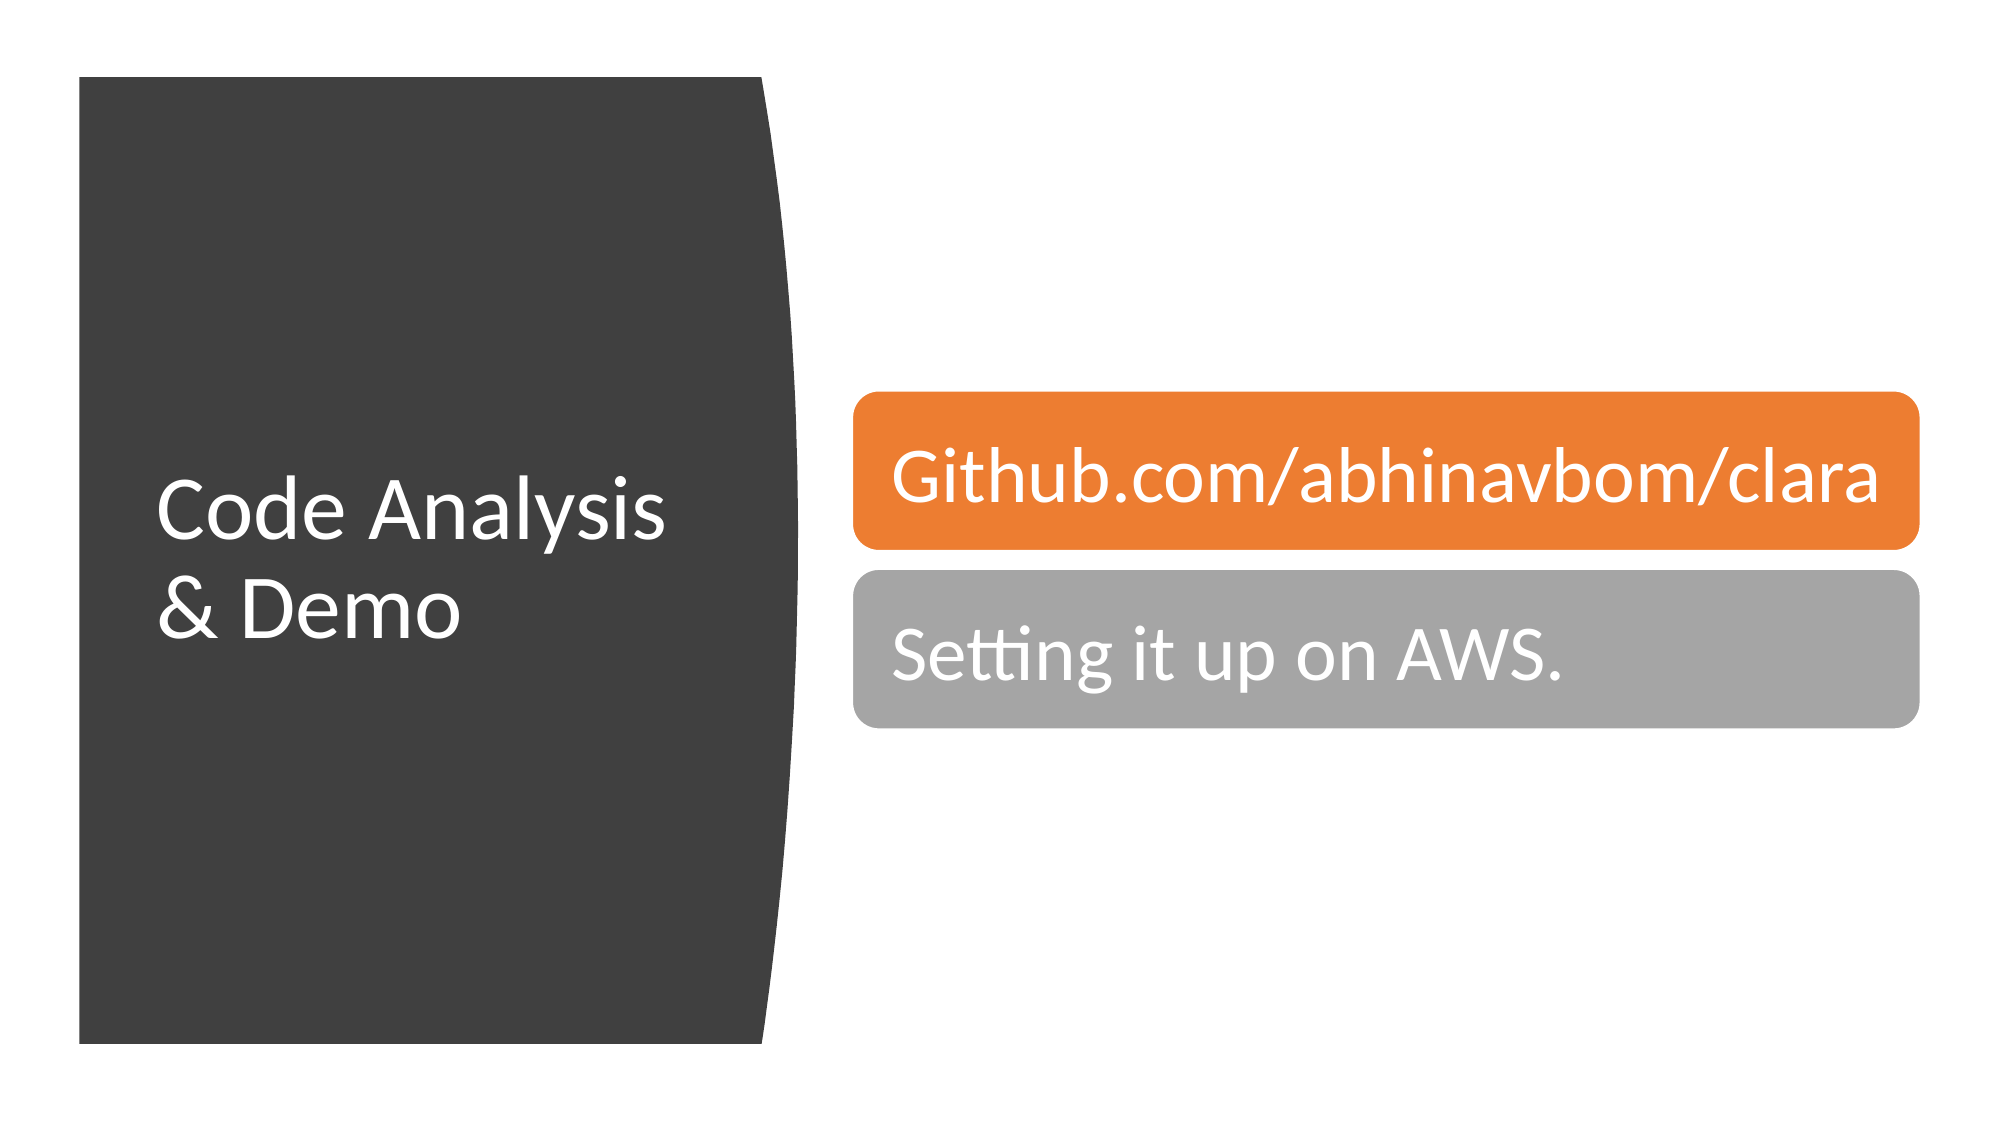

Github.com/abhinavbom/clara
Setting it up on AWS.

# Code Analysis & Demo